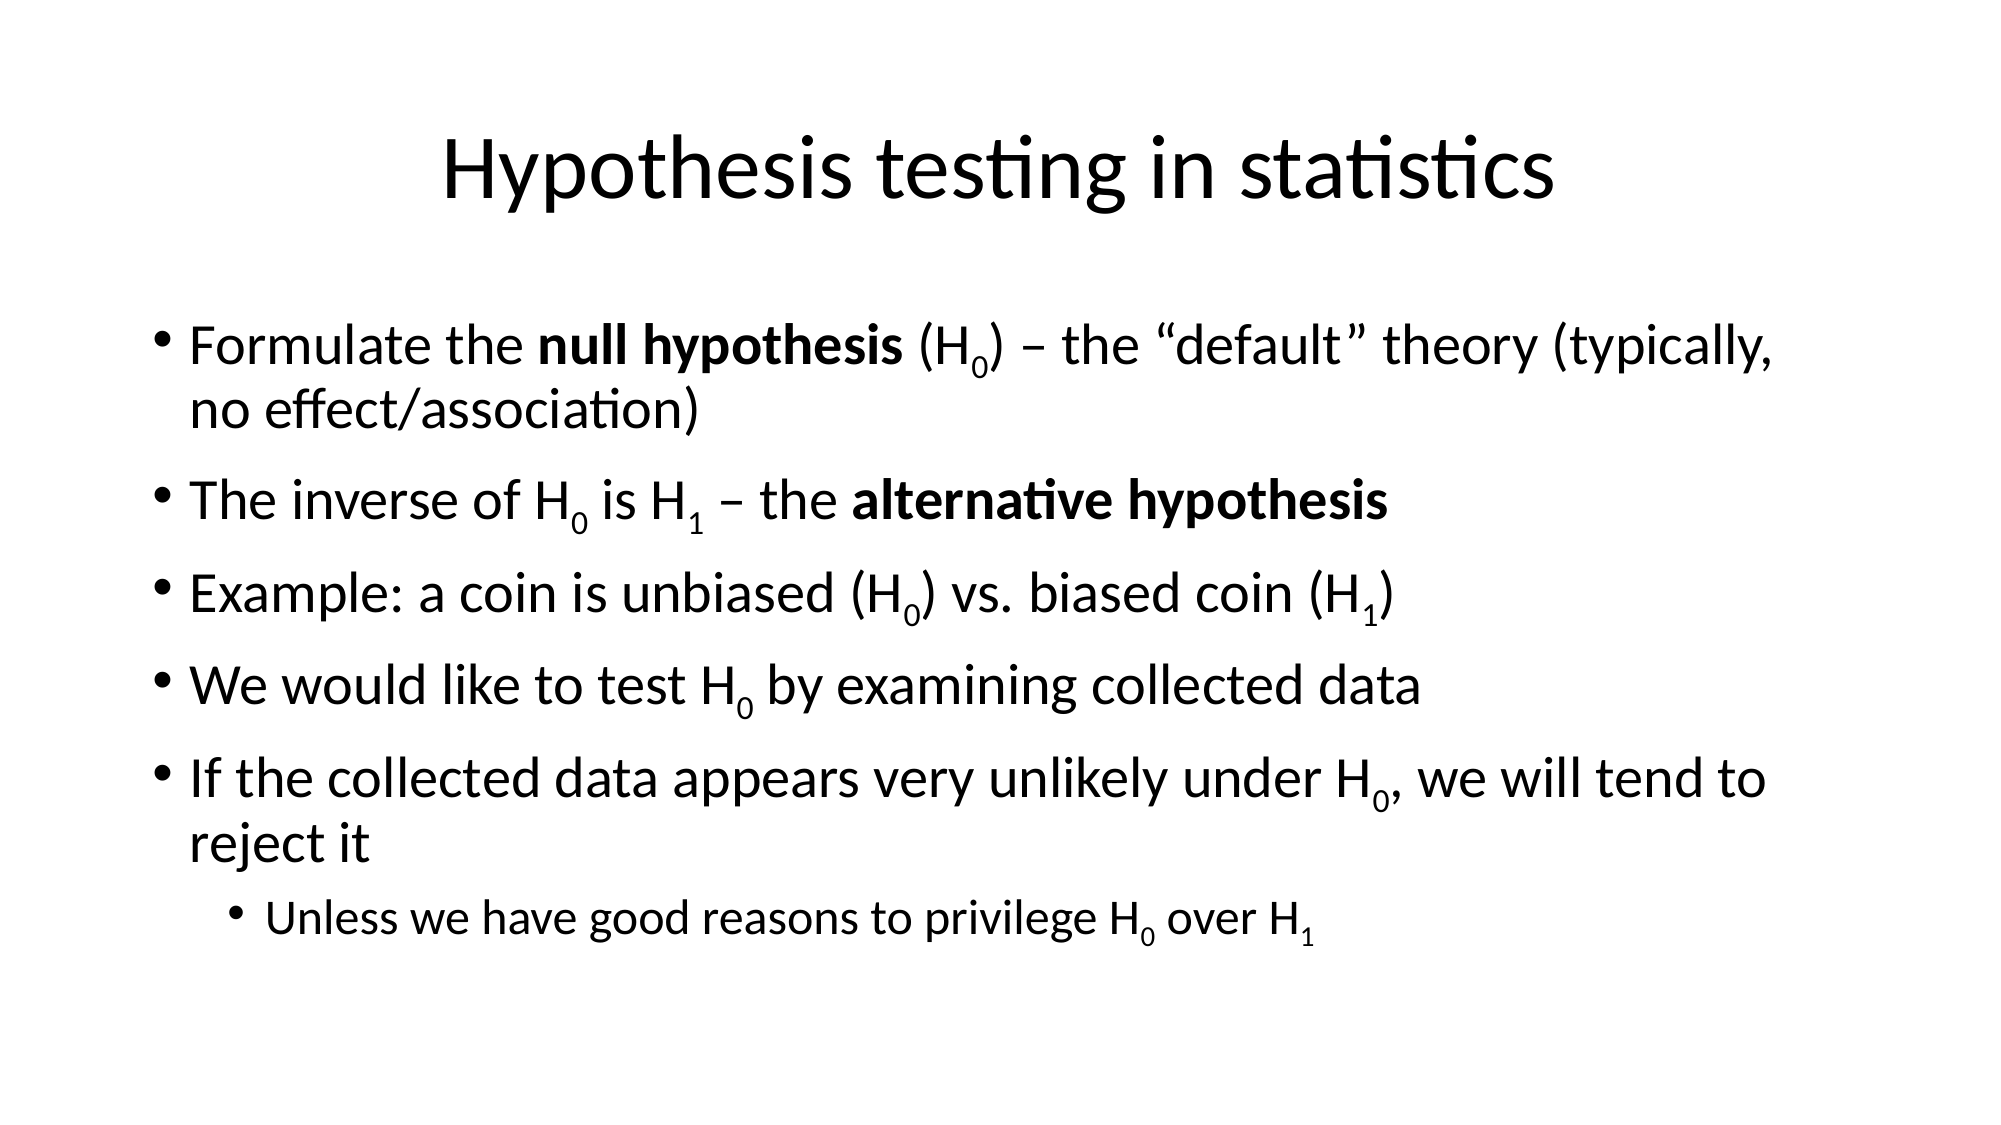

# Hypothesis testing in statistics
Formulate the null hypothesis (H0) – the “default” theory (typically, no effect/association)
The inverse of H0 is H1 – the alternative hypothesis
Example: a coin is unbiased (H0) vs. biased coin (H1)
We would like to test H0 by examining collected data
If the collected data appears very unlikely under H0, we will tend to reject it
Unless we have good reasons to privilege H0 over H1